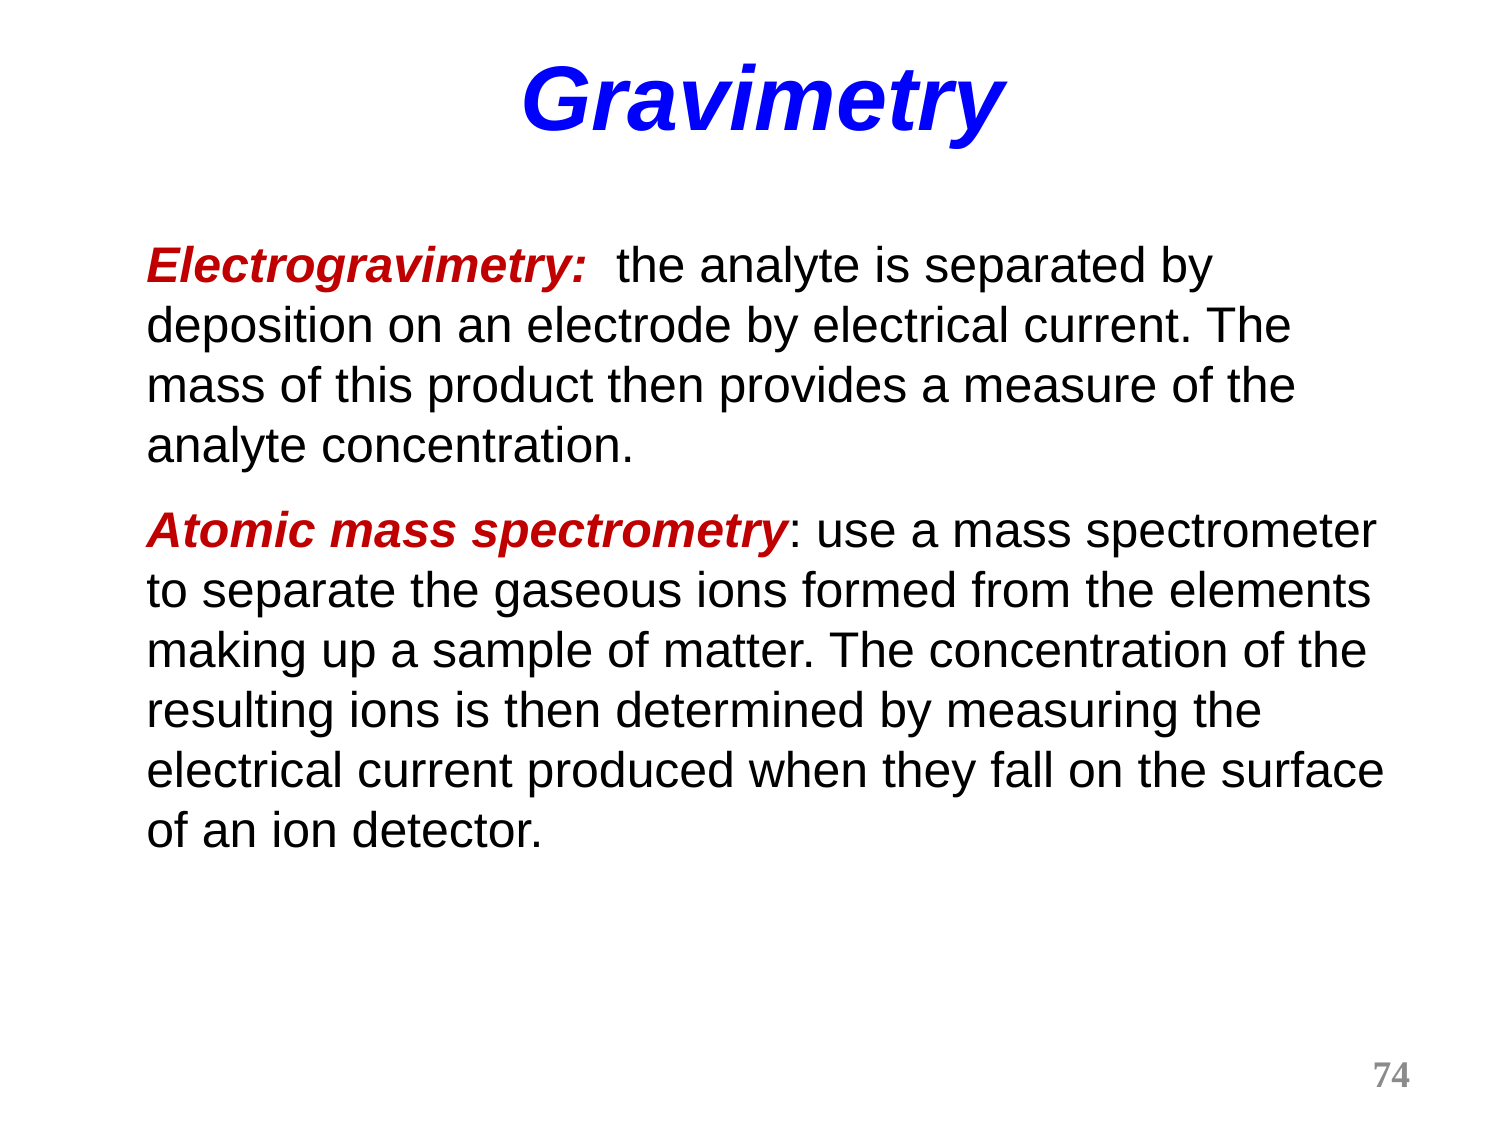

# Gravimetry
	Electrogravimetry:  the analyte is separated by deposition on an electrode by electrical current. The mass of this product then provides a measure of the analyte concentration.
	Atomic mass spectrometry: use a mass spectrometer to separate the gaseous ions formed from the elements making up a sample of matter. The concentration of the resulting ions is then determined by measuring the electrical current produced when they fall on the surface of an ion detector.

74